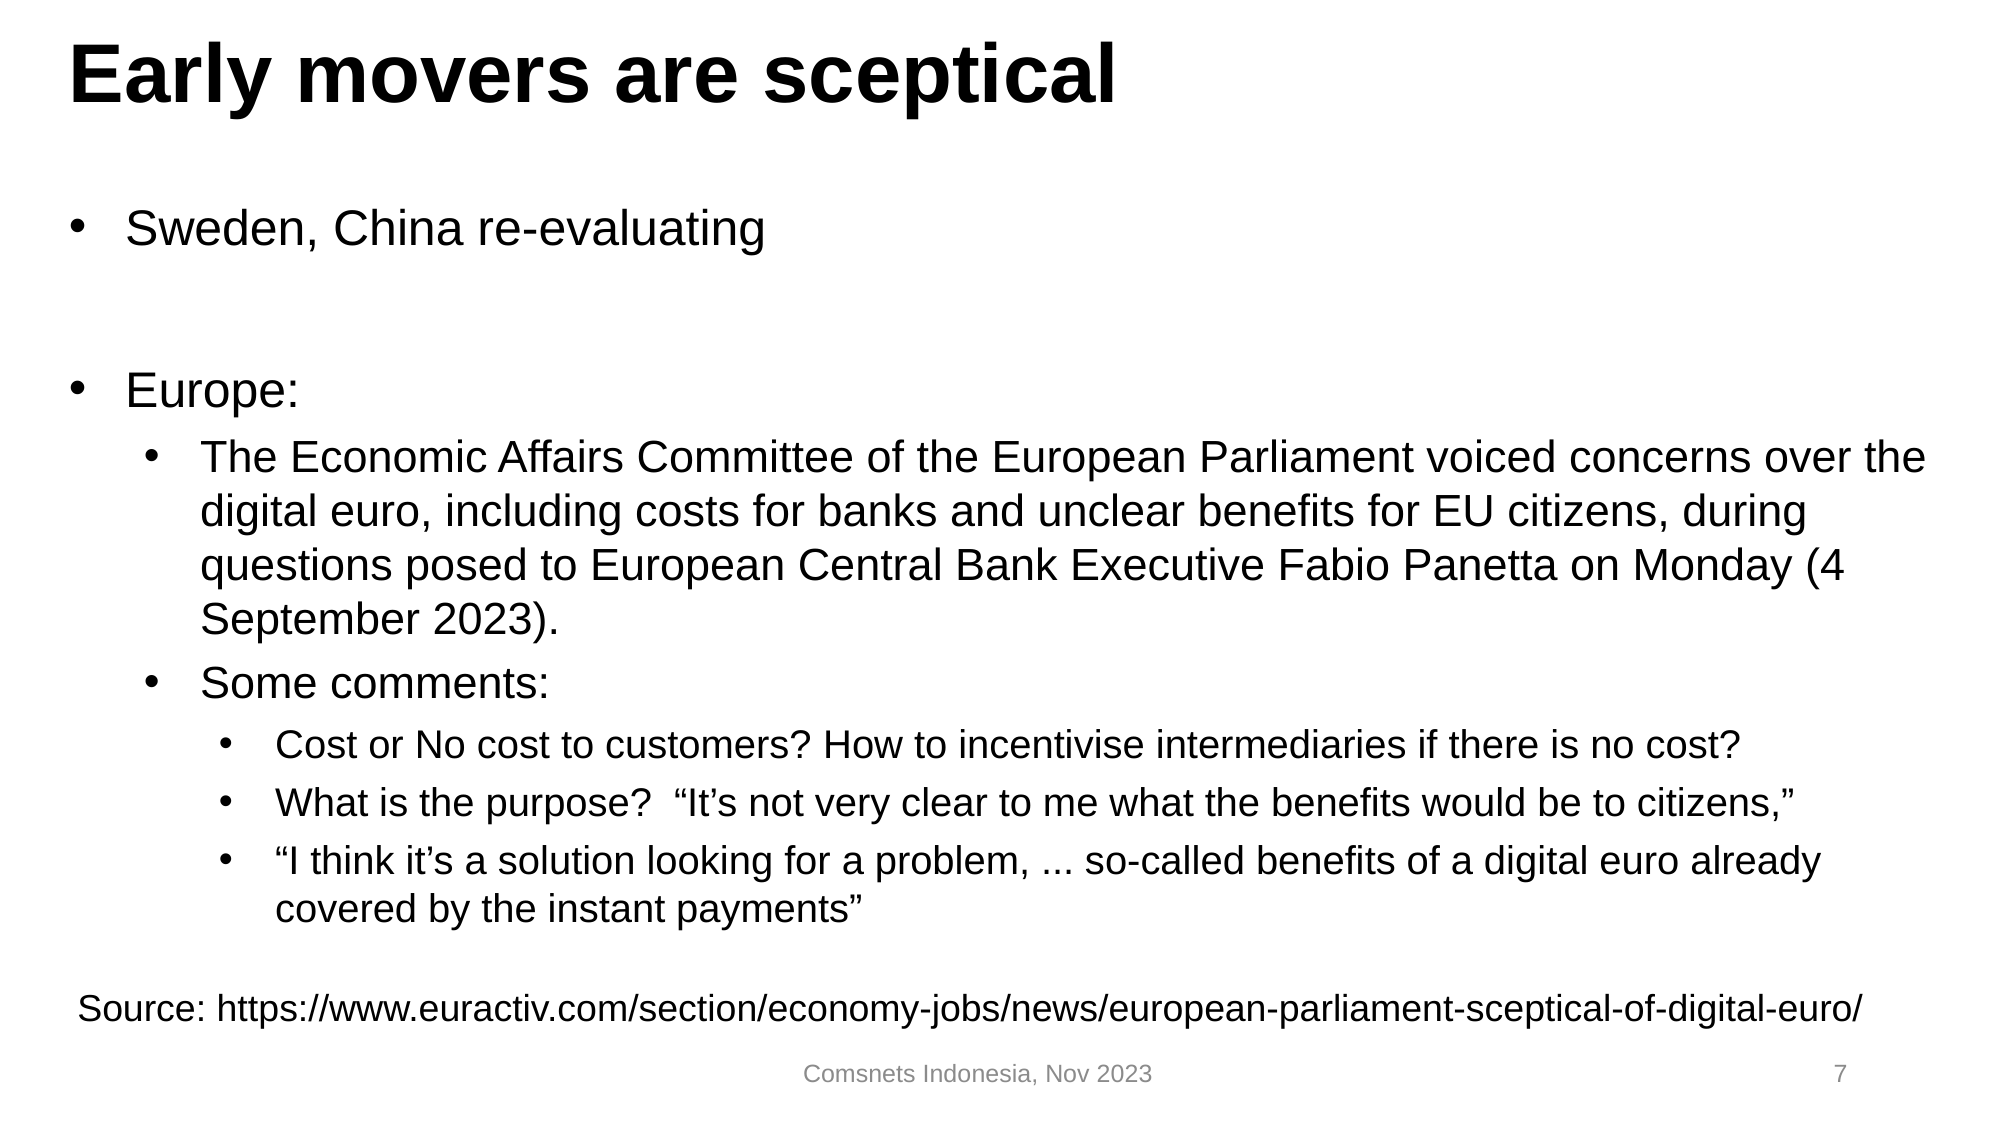

# Early movers are sceptical
Sweden, China re-evaluating

Europe:
The Economic Affairs Committee of the European Parliament voiced concerns over the digital euro, including costs for banks and unclear benefits for EU citizens, during questions posed to European Central Bank Executive Fabio Panetta on Monday (4 September 2023).
Some comments:
Cost or No cost to customers? How to incentivise intermediaries if there is no cost?
What is the purpose?  “It’s not very clear to me what the benefits would be to citizens,”
“I think it’s a solution looking for a problem, ... so-called benefits of a digital euro already covered by the instant payments”
Source: https://www.euractiv.com/section/economy-jobs/news/european-parliament-sceptical-of-digital-euro/
Comsnets Indonesia, Nov 2023
7